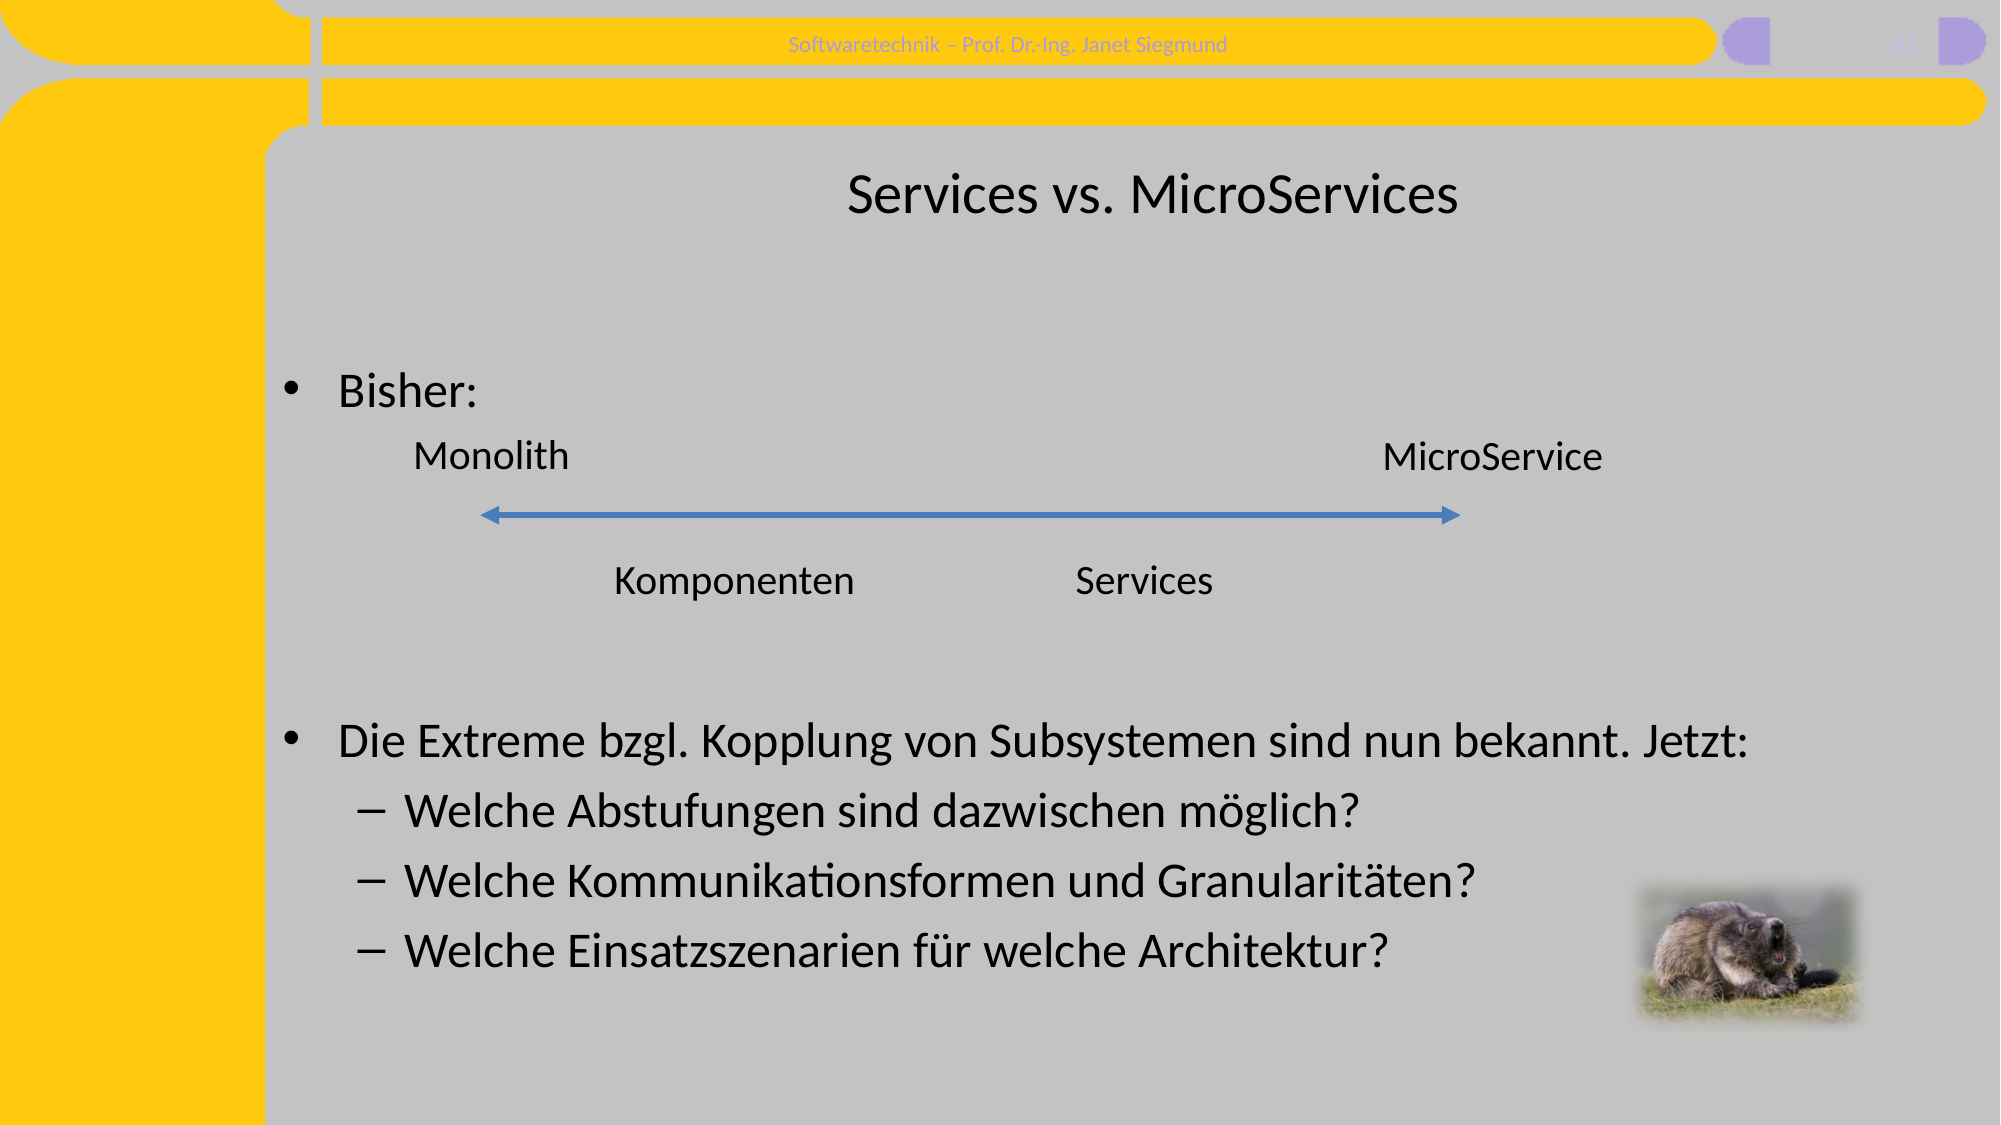

82
# Services vs. MicroServices
Bisher:

Die Extreme bzgl. Kopplung von Subsystemen sind nun bekannt. Jetzt:
Welche Abstufungen sind dazwischen möglich?
Welche Kommunikationsformen und Granularitäten?
Welche Einsatzszenarien für welche Architektur?
Monolith
MicroService
Komponenten
Services